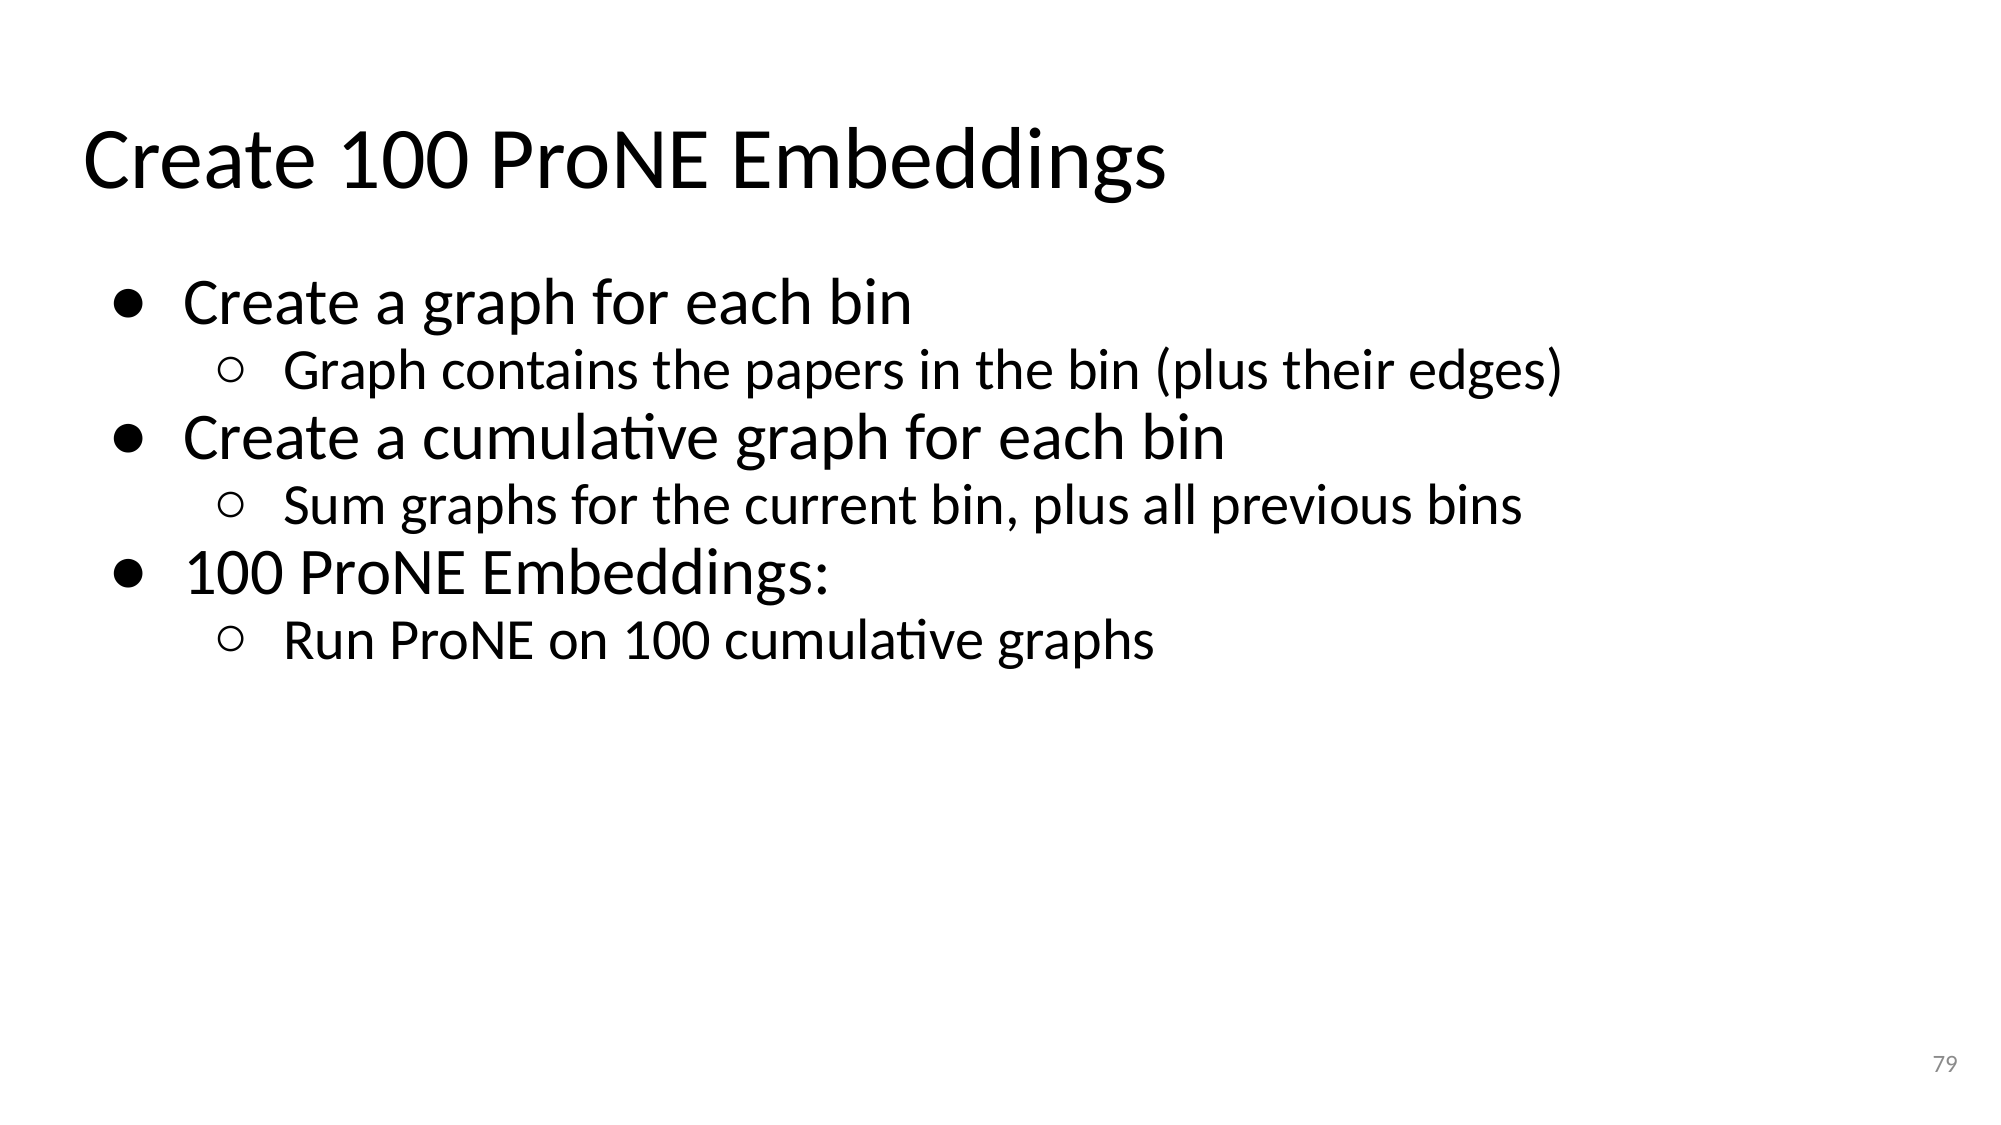

# Create 100 ProNE Embeddings
Create a graph for each bin
Graph contains the papers in the bin (plus their edges)
Create a cumulative graph for each bin
Sum graphs for the current bin, plus all previous bins
100 ProNE Embeddings:
Run ProNE on 100 cumulative graphs
79